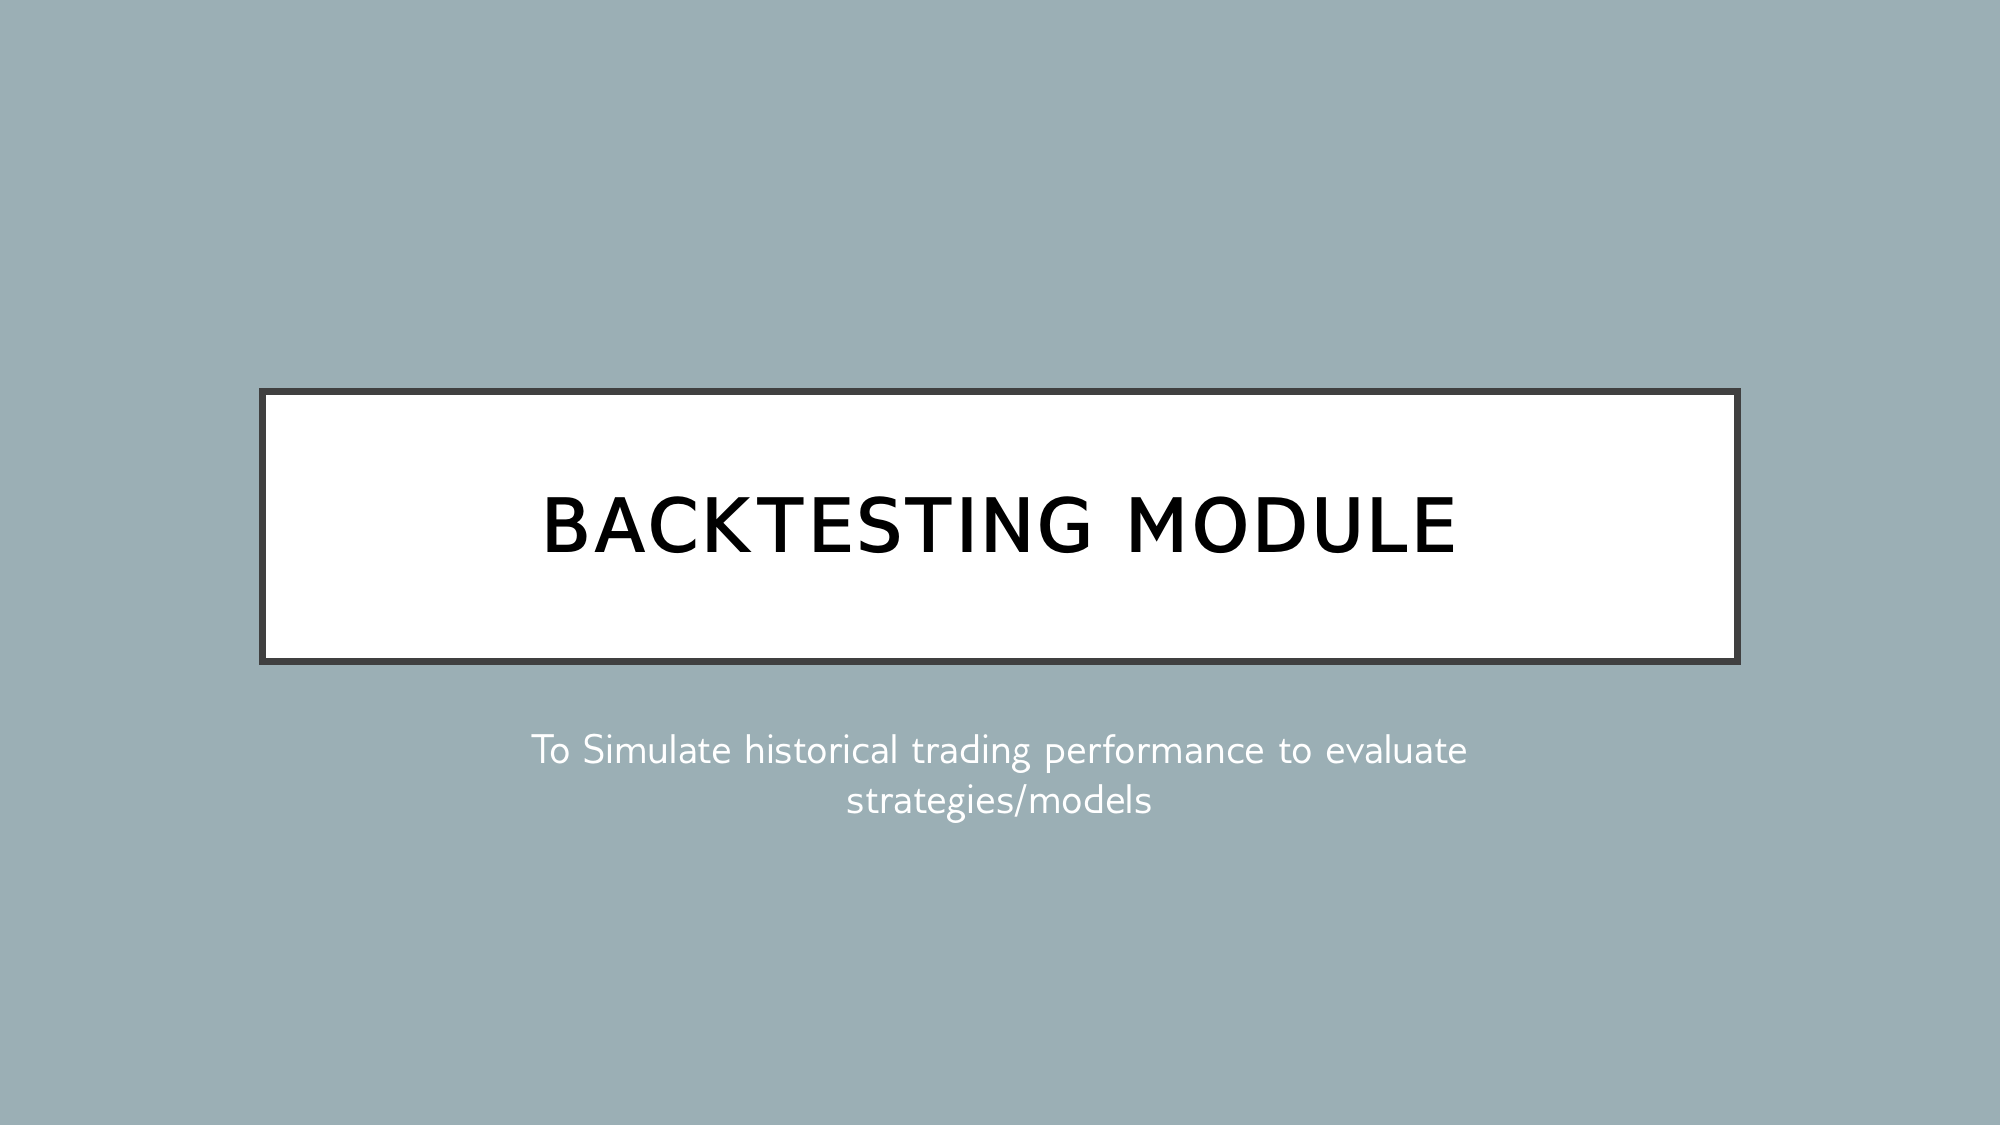

# Backtesting Module
To Simulate historical trading performance to evaluate strategies/models